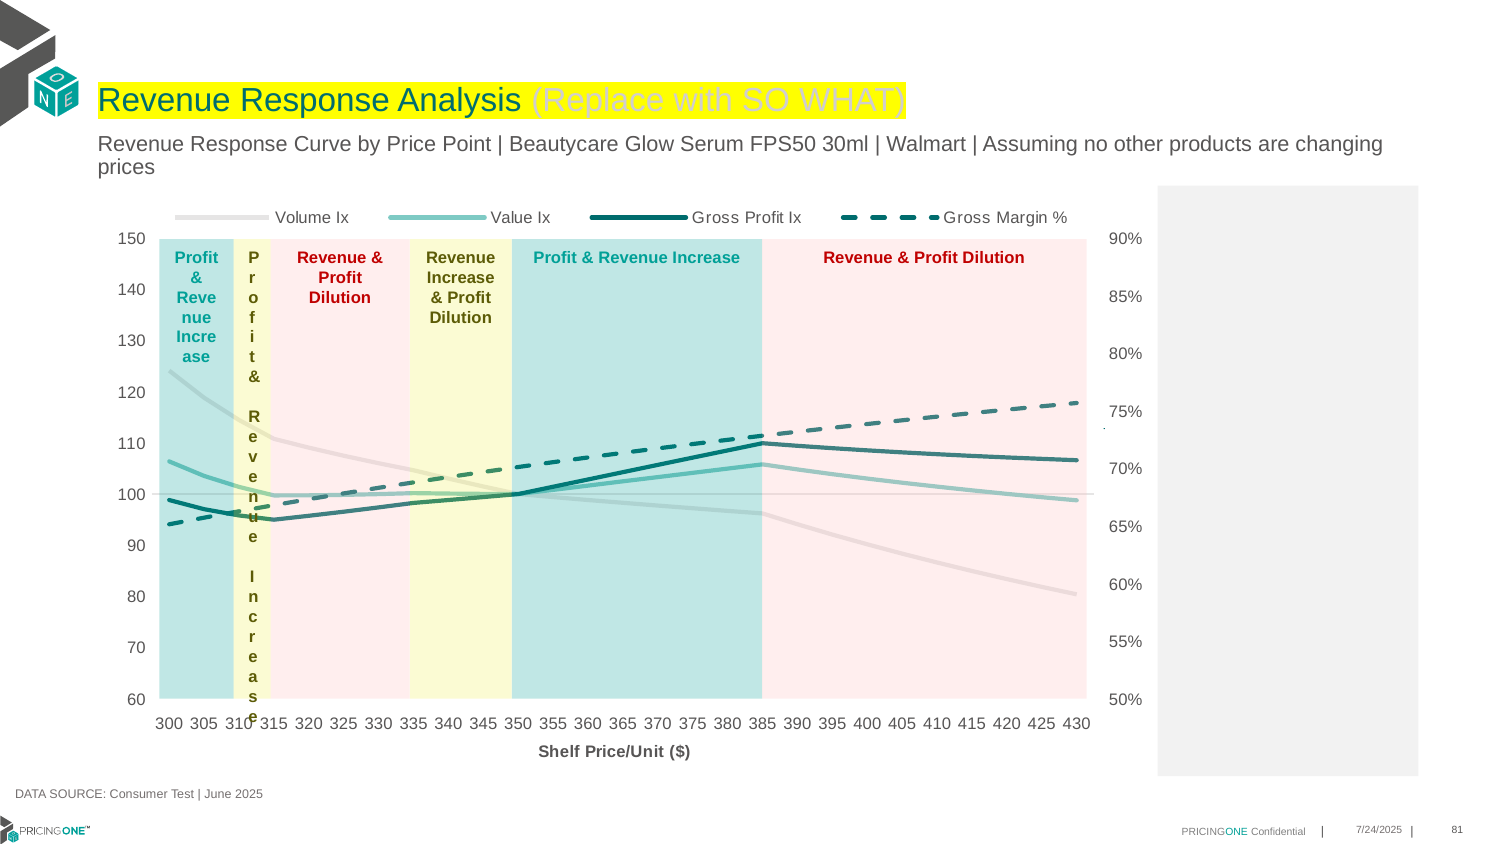

# Revenue Response Analysis (Replace with SO WHAT)

Revenue Response Curve by Price Point | Beautycare Glow Serum FPS50 30ml | Walmart | Assuming no other products are changing prices

### Chart:

| Category | Volume Ix | Value Ix | Gross Profit Ix | Gross Margin % |
|---|---|---|---|---|
| 300 | 124.12431730113549 | 106.39341093201975 | 98.8413988712271 | 0.6515690237346349 |
| 305 | 118.83050161474313 | 103.55957220210203 | 97.0463440042759 | 0.6572810069521 |
| 310 | 114.47823588270951 | 101.40618582427814 | 95.82375165106319 | 0.6628087326464209 |
| 315 | 110.79997746923556 | 99.7335925445403 | 95.00176163763614 | 0.6681609749853665 |
| 320 | 109.08953292948738 | 99.75083270063548 | 95.75724564243635 | 0.6733459597512202 |
| 325 | 107.50873842855083 | 99.83939408941491 | 96.55949526938404 | 0.6783714065242784 |
| 330 | 106.03891622830157 | 99.98725564877752 | 97.39927710620508 | 0.6832445670314864 |
| 335 | 104.66490180657355 | 100.18468479108473 | 98.26913448461524 | 0.6879722600608672 |
| 340 | 103.03650084111446 | 100.09624195580189 | 98.83899385342409 | 0.6925609032952661 |
| 345 | 101.48391888708525 | 100.03597997857321 | 99.41678998039023 | 0.6970165423779435 |
| 350 | 100.0 | 100.0 | 100.0 | 0.70134487748683 |
| 355 | 99.41323143497954 | 100.82920623044991 | 101.4381824485077 | 0.7055512876630718 |
| 360 | 98.84415046878573 | 101.65977984076405 | 102.87086924221191 | 0.7096408531121958 |
| 365 | 98.29151309903612 | 102.4911831019913 | 104.29782119901824 | 0.7136183756723027 |
| 370 | 97.7542147593346 | 103.32295448682794 | 105.71884857703833 | 0.717488397622677 |
| 375 | 97.23126993577851 | 104.15469680565295 | 107.13380281601464 | 0.7212552189877081 |
| 380 | 96.72179527615597 | 104.98606738492037 | 108.5425697071416 | 0.7249229134747117 |
| 385 | 96.22499552837897 | 105.81676990782245 | 109.94506373122776 | 0.7284953431698455 |
| 390 | 94.10594444600304 | 104.8317583970664 | 109.44071828520485 | 0.7319761721035652 |
| 395 | 92.09505926713985 | 103.90811186255782 | 108.9780418259865 | 0.7353688787857987 |
| 400 | 90.1836482863743 | 103.04055124588135 | 108.55318193548385 | 0.7386767678009764 |
| 405 | 88.36393109535689 | 102.22435288177081 | 108.16269351087008 | 0.7419029805441739 |
| 410 | 86.628925194242 | 101.45528112521866 | 107.80349047182231 | 0.745050505171684 |
| 415 | 84.97234842806598 | 100.7295299644928 | 107.47280362541653 | 0.7481221858322662 |
| 420 | 83.3885348612499 | 100.04367234878282 | 107.16814387759032 | 0.7511207312390249 |
| 425 | 81.87236208201796 | 99.39461614419554 | 106.88727008543934 | 0.7540487226362129 |
| 430 | 80.41918824548725 | 98.77956579014858 | 106.62816093762883 | 0.7569086212102104 |
Profit & Revenue Increase
Profit & Revenue Increase
Revenue & Profit Dilution
Revenue Increase & Profit Dilution
Profit & Revenue Increase
Revenue & Profit Dilution

DATA SOURCE: Consumer Test | June 2025

7/24/2025
81